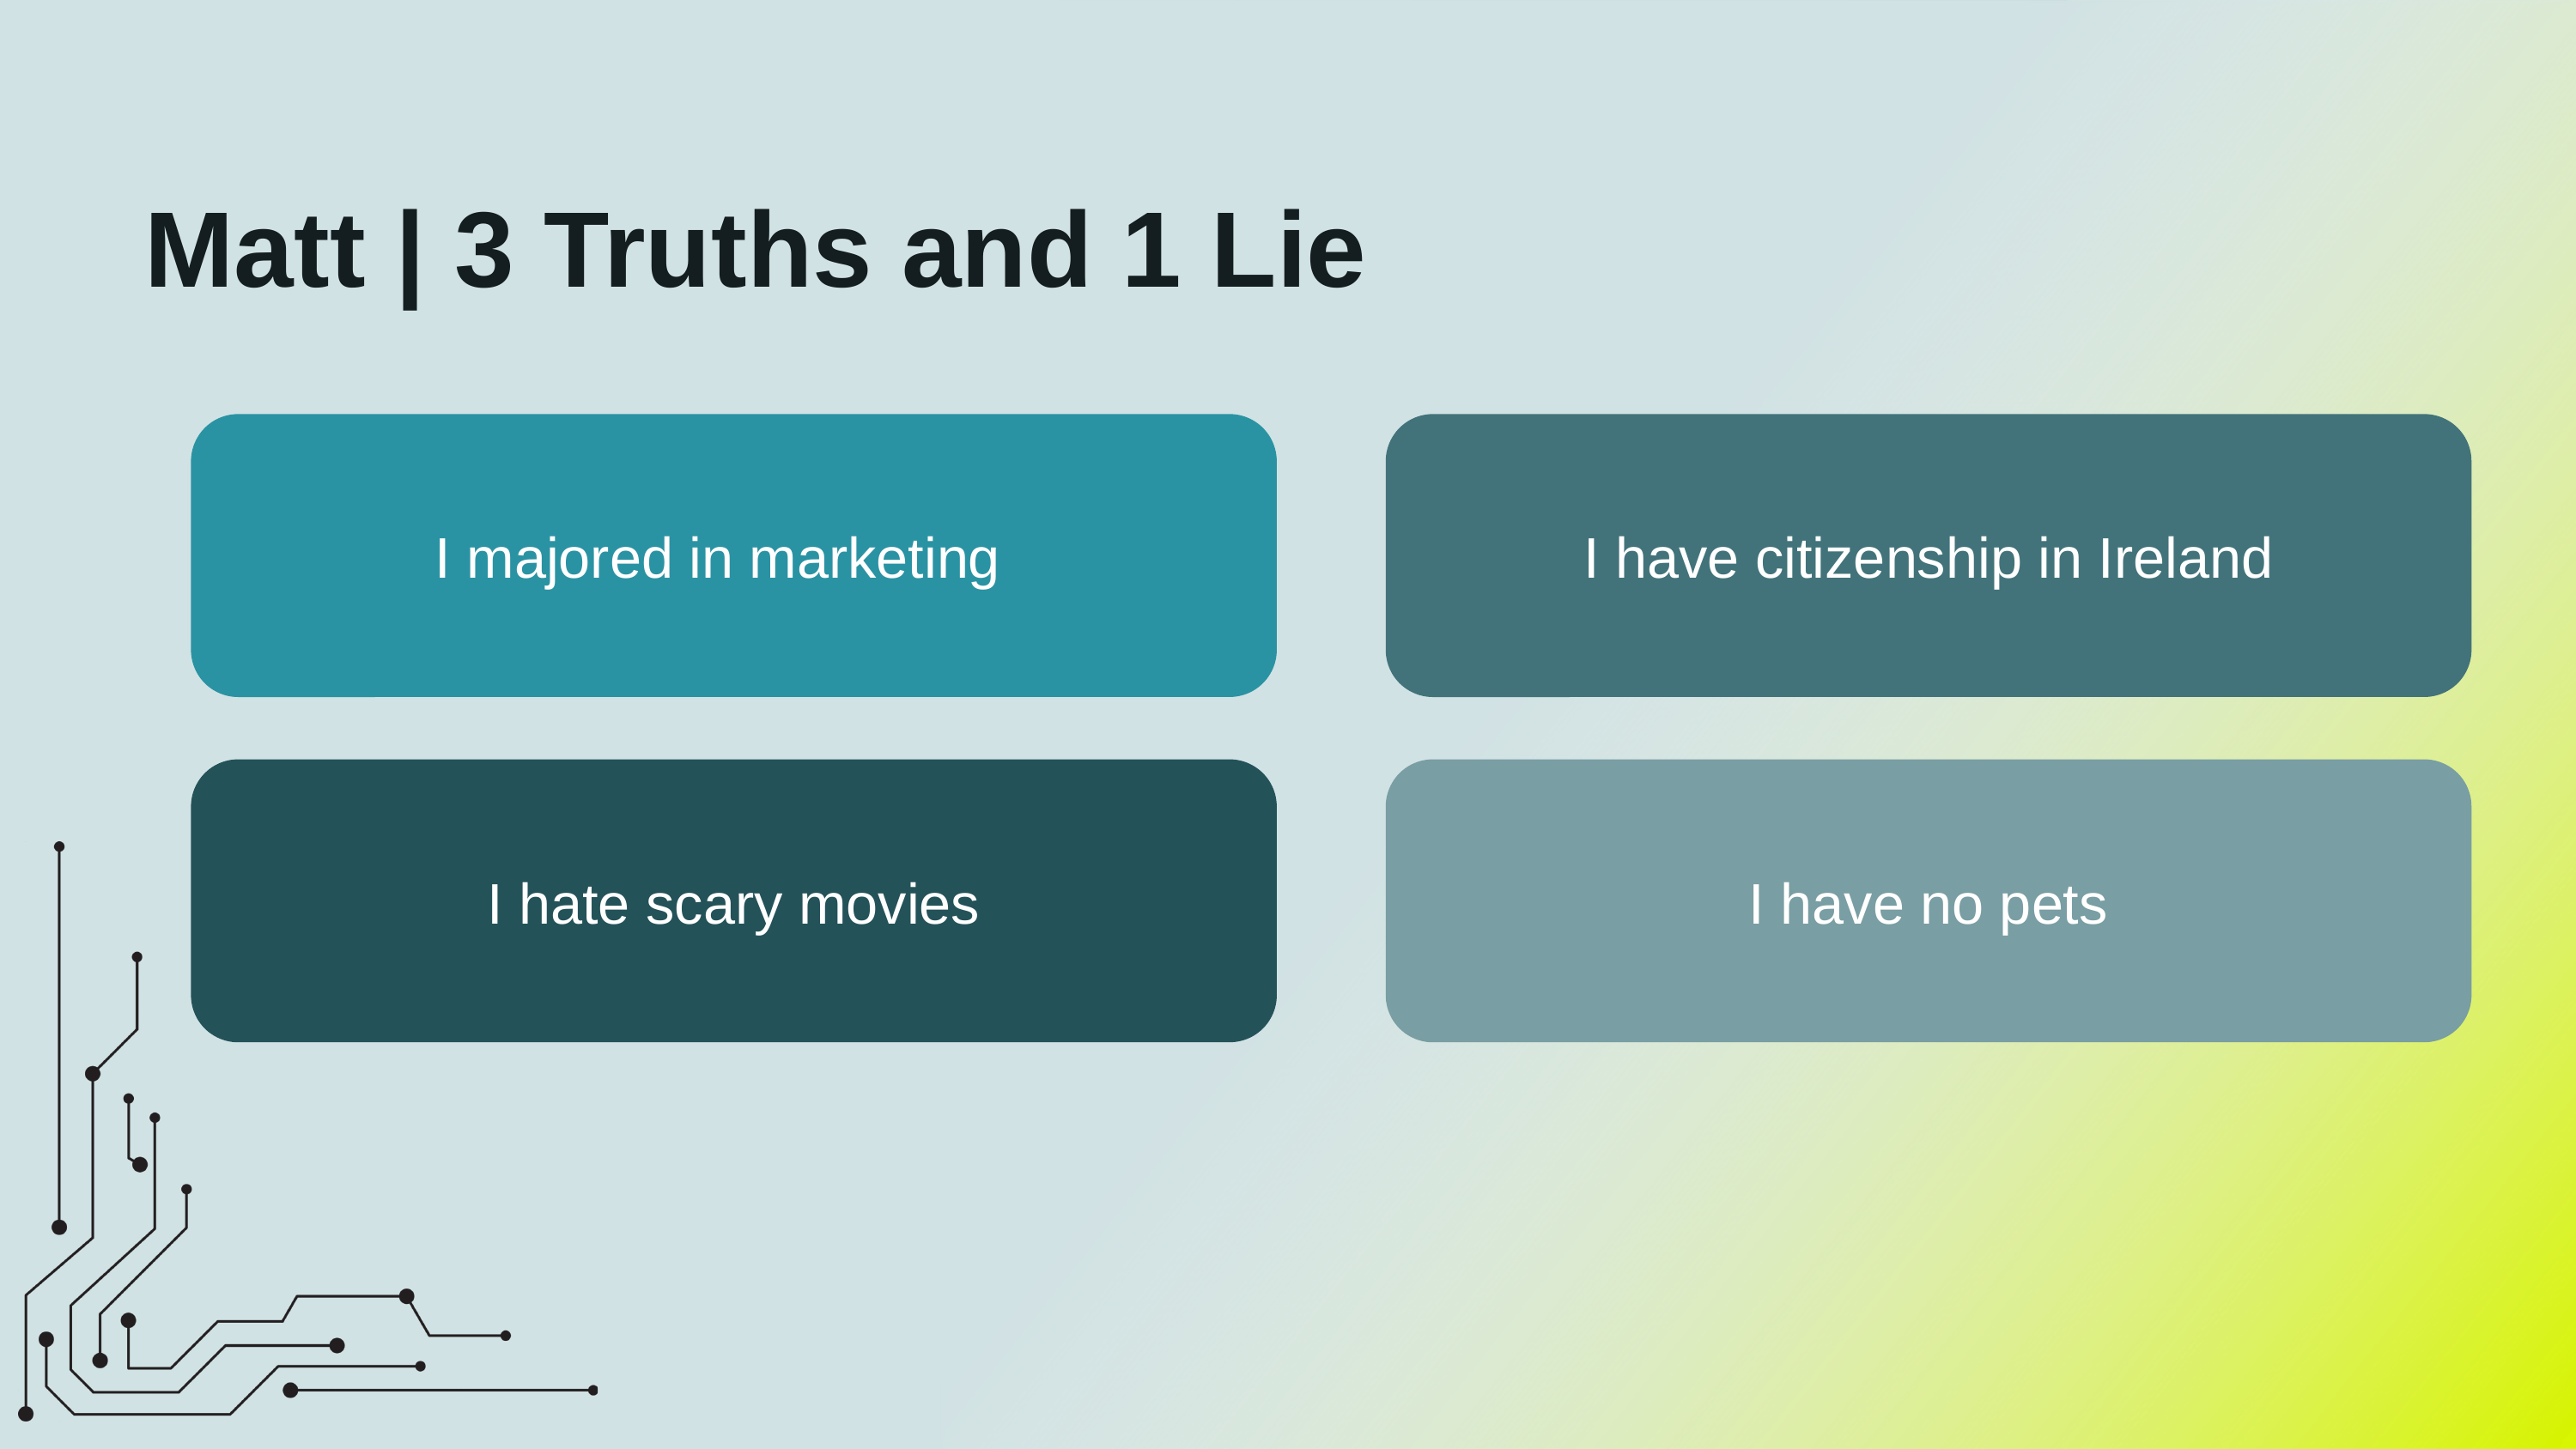

Matt | 3 Truths and 1 Lie
I have citizenship in Ireland
I majored in marketing
I have no pets
I hate scary movies